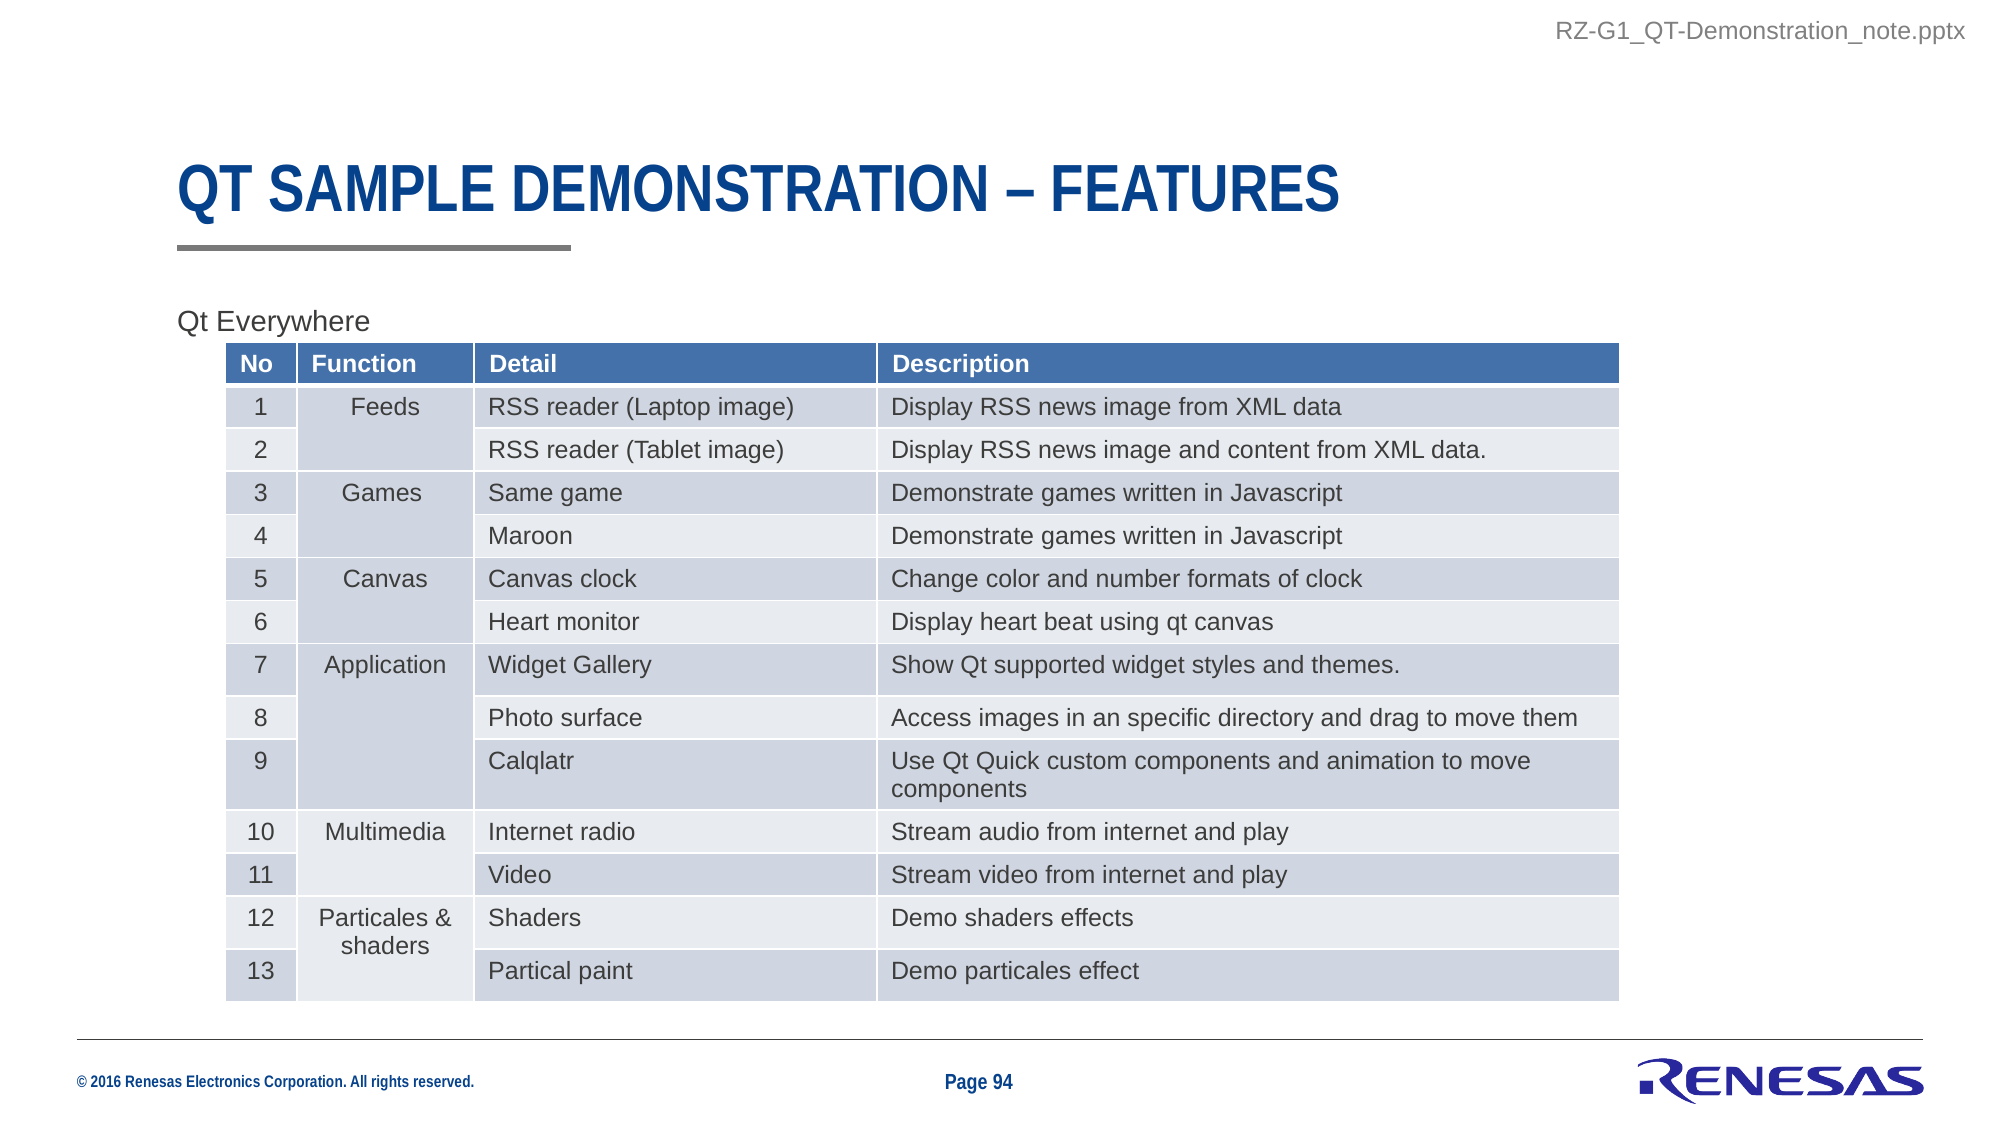

RZ-G1_QT-Demonstration_note.pptx
# Qt Sample Demonstration – Features
Qt Everywhere
| No | Function | Detail | Description |
| --- | --- | --- | --- |
| 1 | Feeds | RSS reader (Laptop image) | Display RSS news image from XML data |
| 2 |  | RSS reader (Tablet image) | Display RSS news image and content from XML data. |
| 3 | Games | Same game | Demonstrate games written in Javascript |
| 4 |  | Maroon | Demonstrate games written in Javascript |
| 5 | Canvas | Canvas clock | Change color and number formats of clock |
| 6 |  | Heart monitor | Display heart beat using qt canvas |
| 7 | Application | Widget Gallery | Show Qt supported widget styles and themes. |
| 8 |  | Photo surface | Access images in an specific directory and drag to move them |
| 9 |  | Calqlatr | Use Qt Quick custom components and animation to move components |
| 10 | Multimedia | Internet radio | Stream audio from internet and play |
| 11 |  | Video | Stream video from internet and play |
| 12 | Particales & shaders | Shaders | Demo shaders effects |
| 13 |  | Partical paint | Demo particales effect |
Page 94